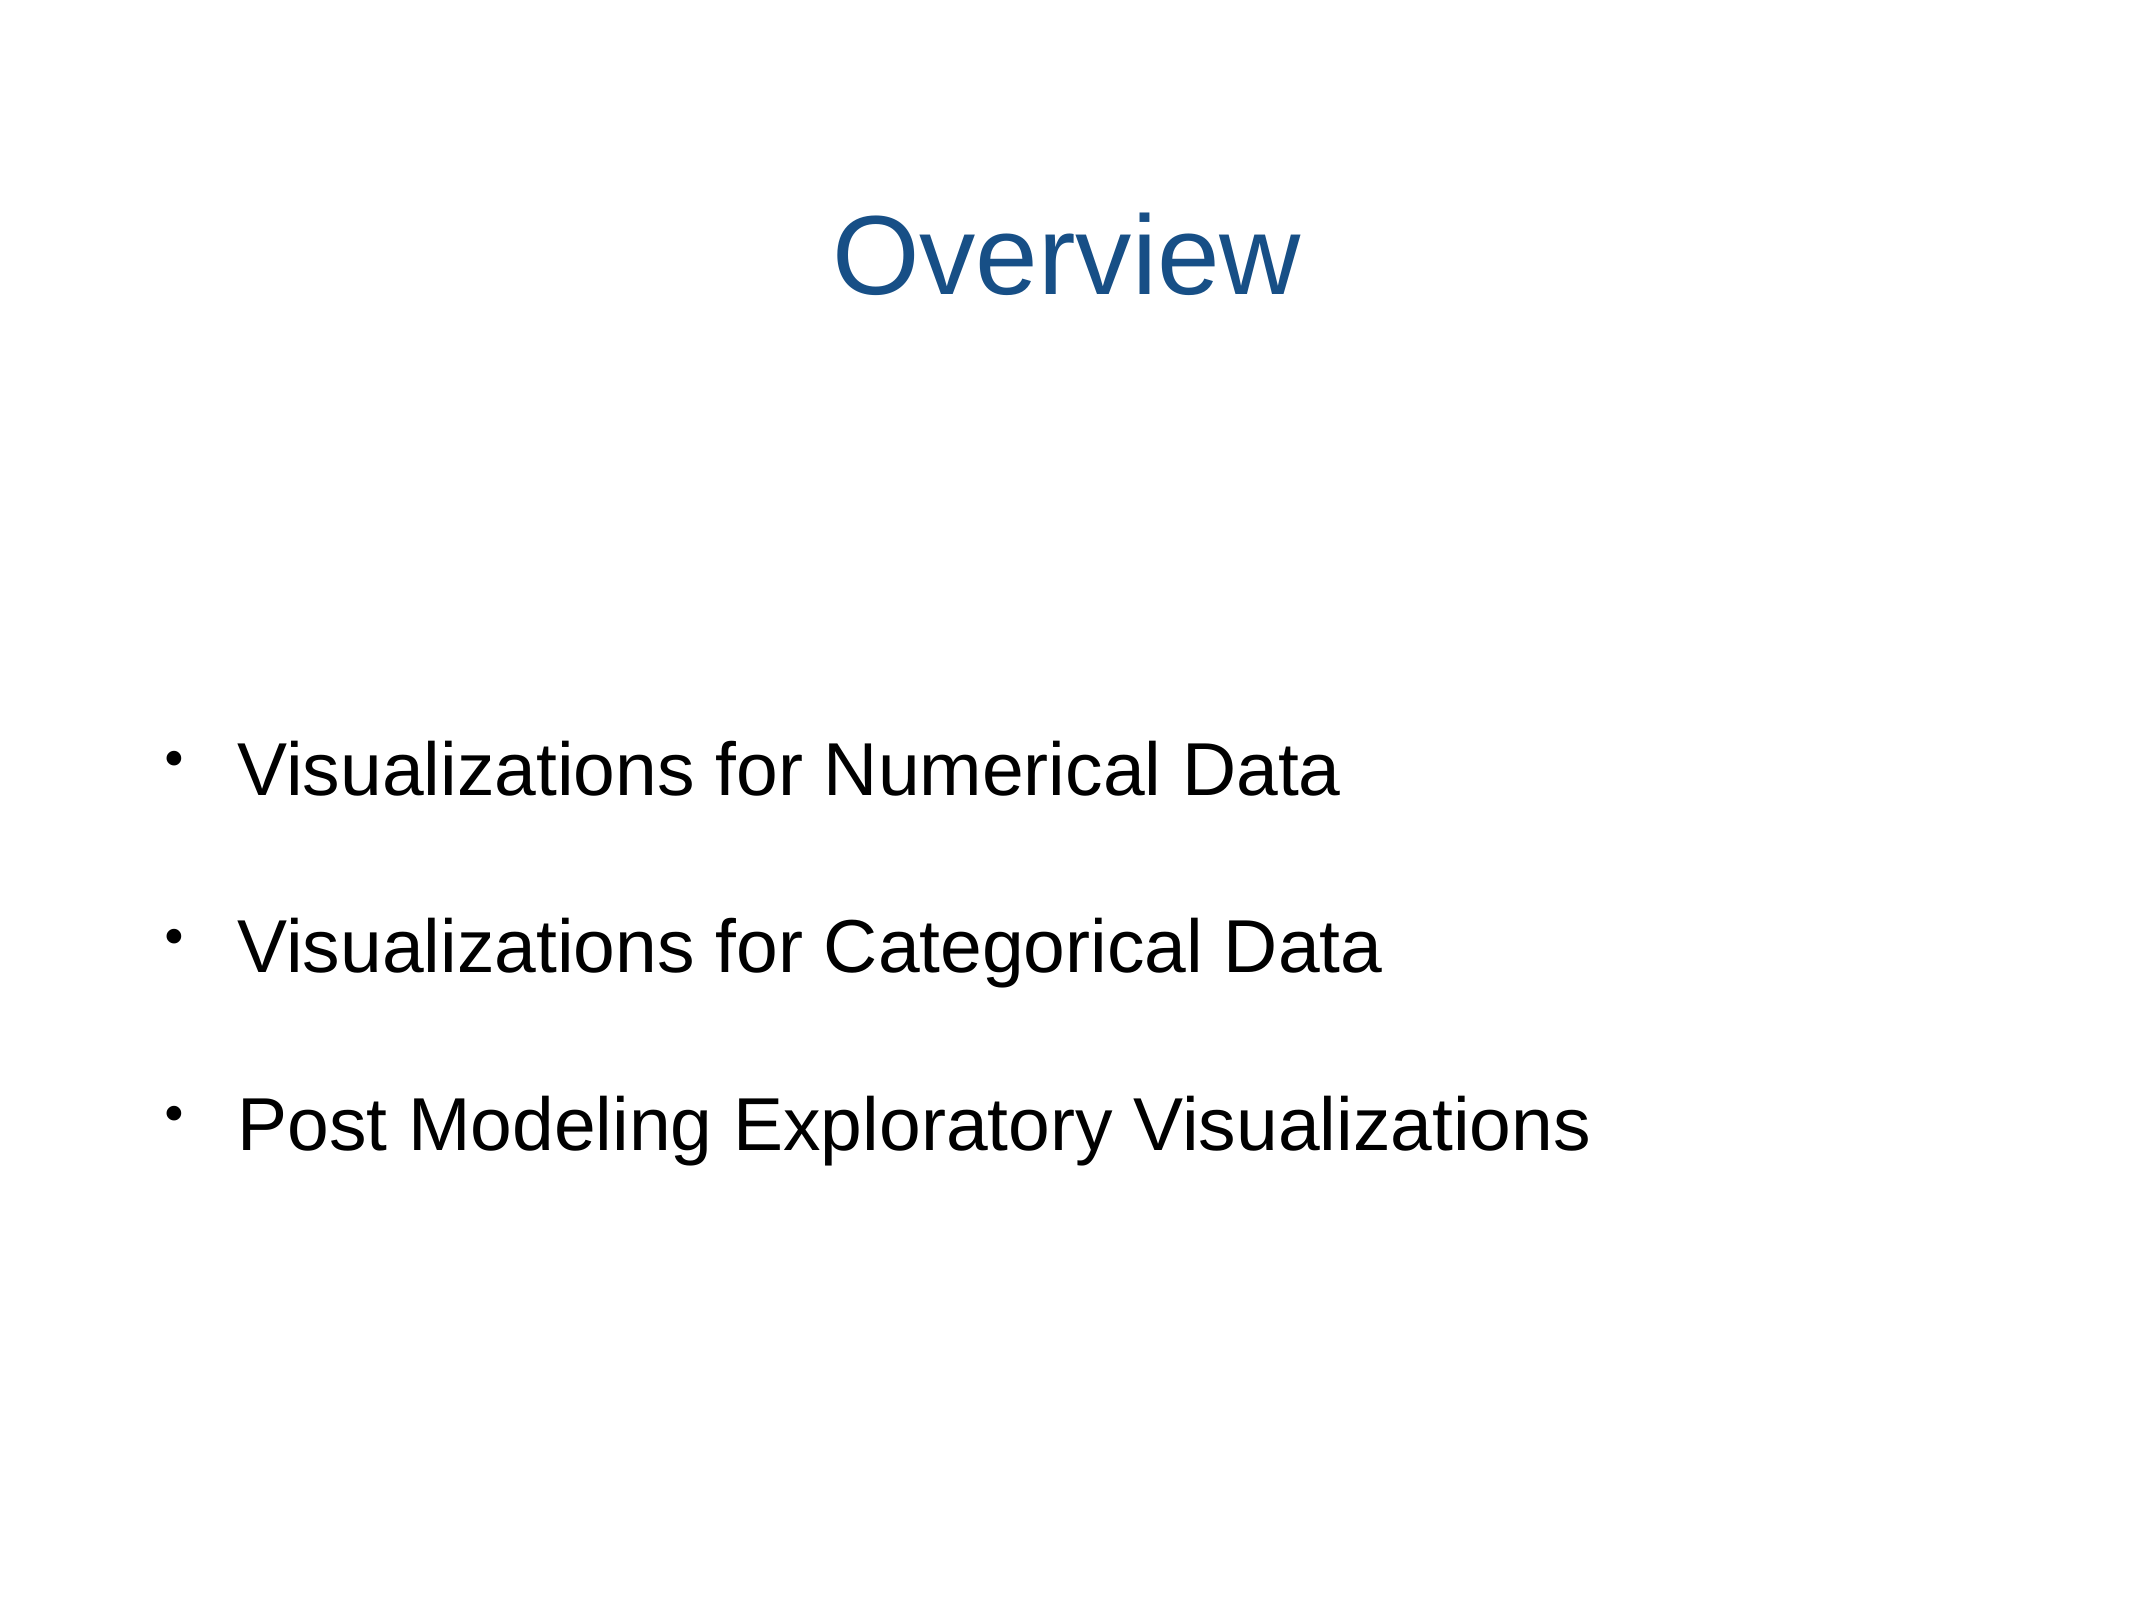

# Overview
Visualizations for Numerical Data
Visualizations for Categorical Data
Post Modeling Exploratory Visualizations